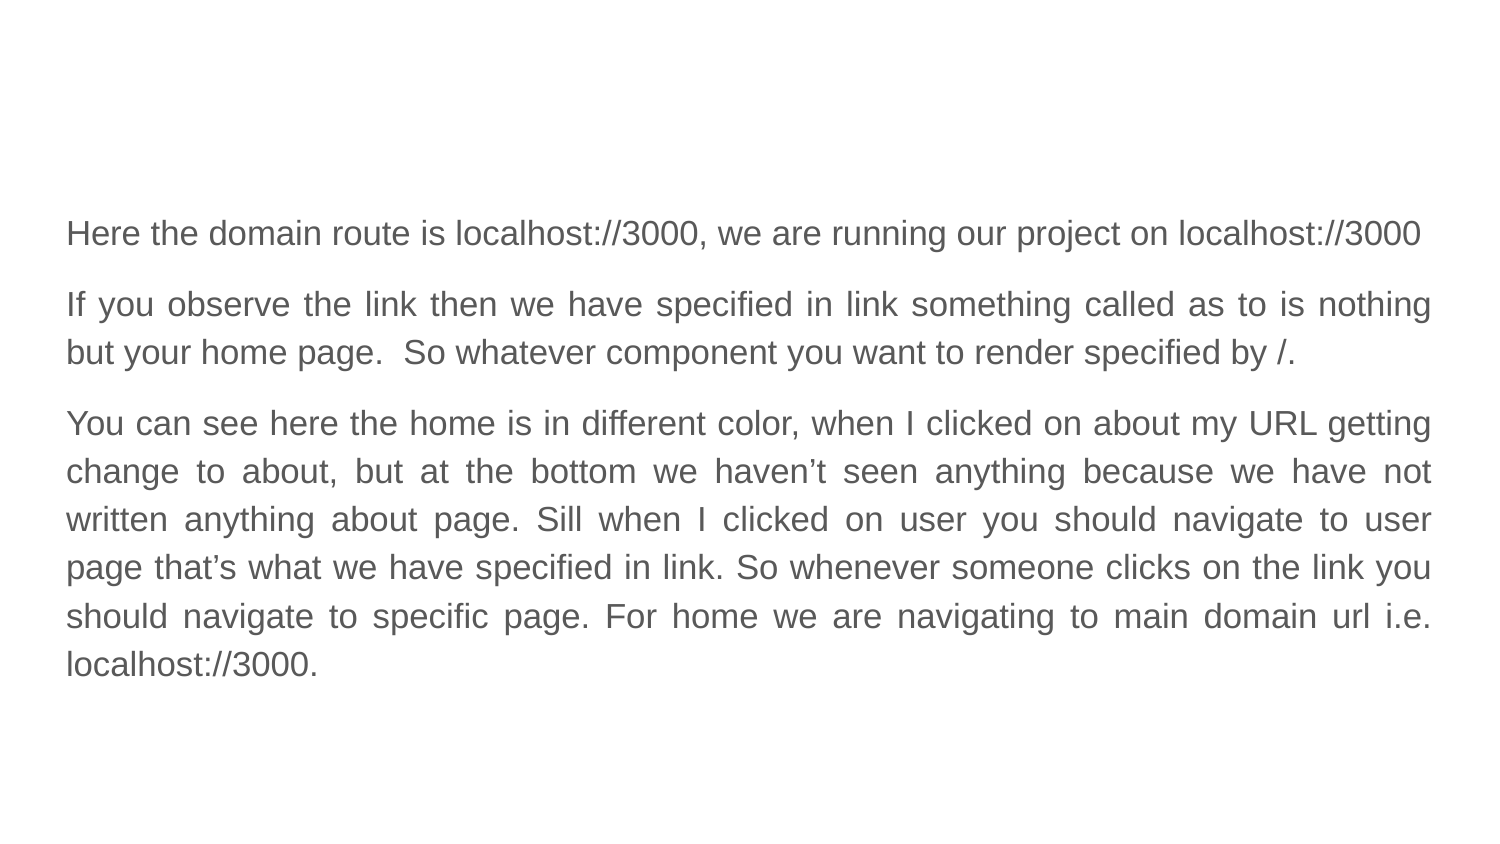

#
Here the domain route is localhost://3000, we are running our project on localhost://3000
If you observe the link then we have specified in link something called as to is nothing but your home page.  So whatever component you want to render specified by /.
You can see here the home is in different color, when I clicked on about my URL getting change to about, but at the bottom we haven’t seen anything because we have not written anything about page. Sill when I clicked on user you should navigate to user page that’s what we have specified in link. So whenever someone clicks on the link you should navigate to specific page. For home we are navigating to main domain url i.e. localhost://3000.